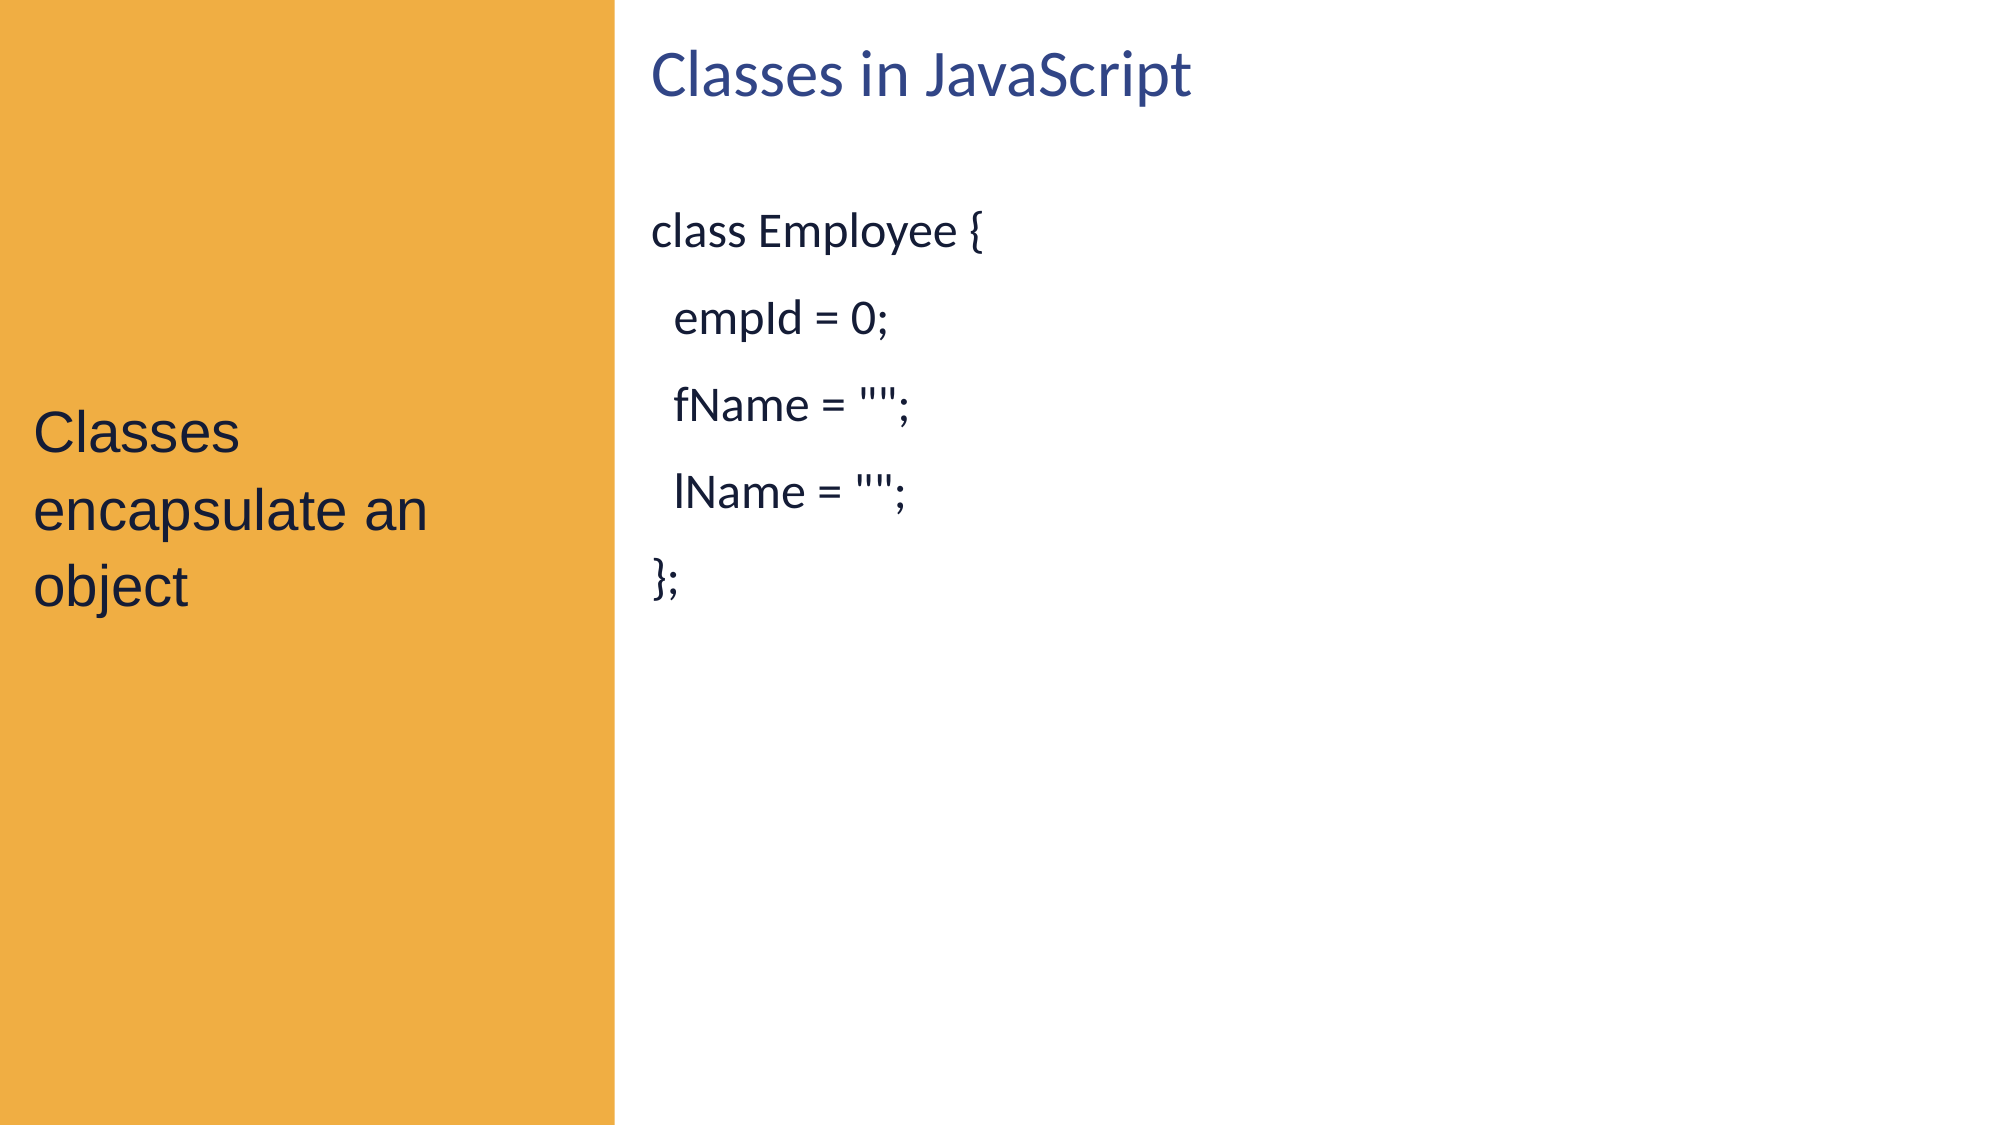

Classes in JavaScript
class Employee {
  empId = 0;
  fName = "";
  lName = "";
};
Classes encapsulate an object